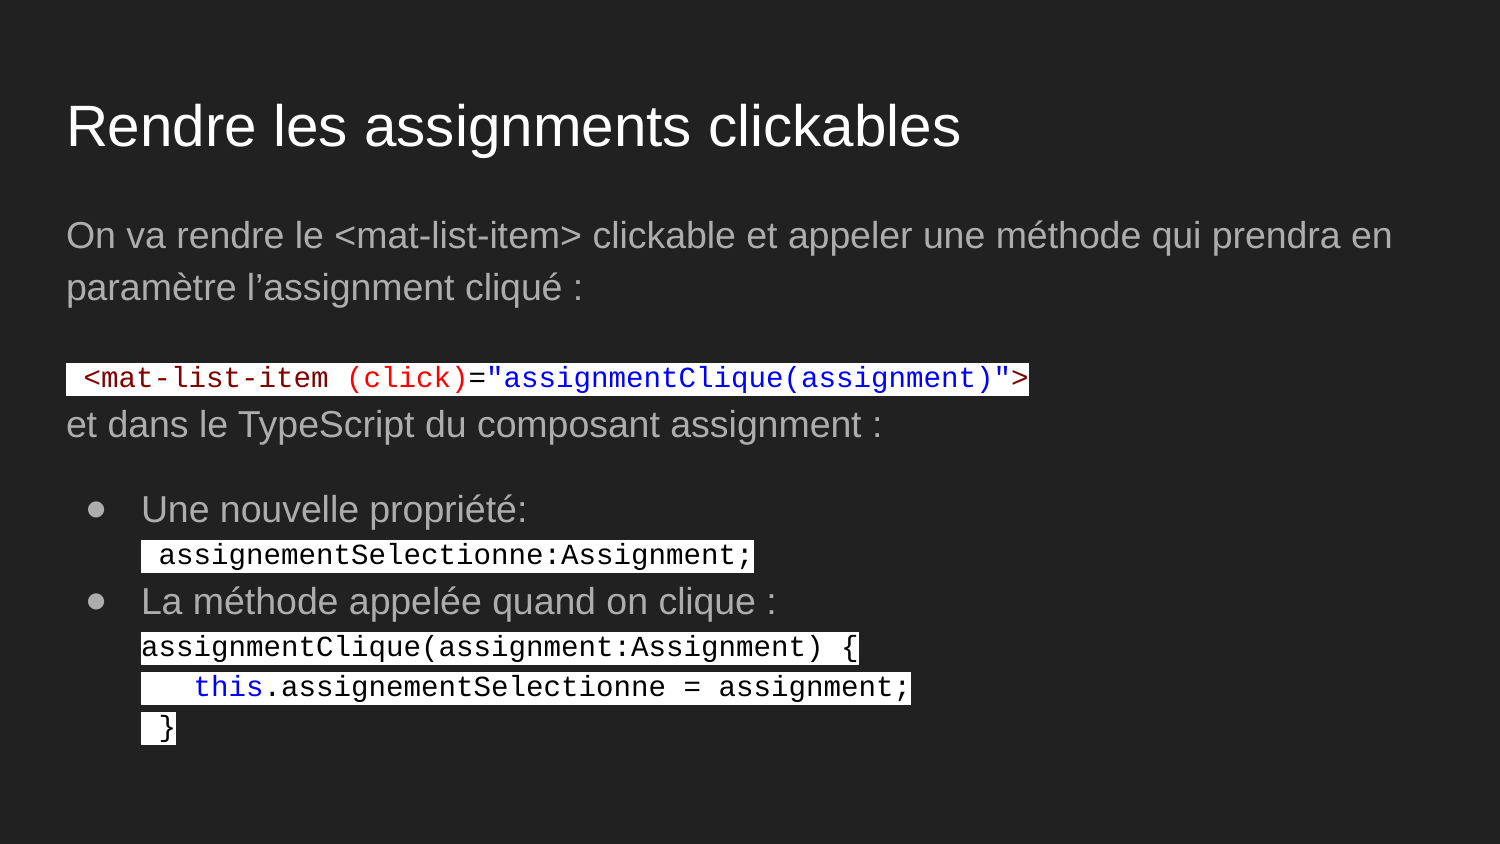

# Rendre les assignments clickables
On va rendre le <mat-list-item> clickable et appeler une méthode qui prendra en paramètre l’assignment cliqué :
 <mat-list-item (click)="assignmentClique(assignment)">
et dans le TypeScript du composant assignment :
Une nouvelle propriété:
 assignementSelectionne:Assignment;
La méthode appelée quand on clique :
assignmentClique(assignment:Assignment) {
   this.assignementSelectionne = assignment;
 }